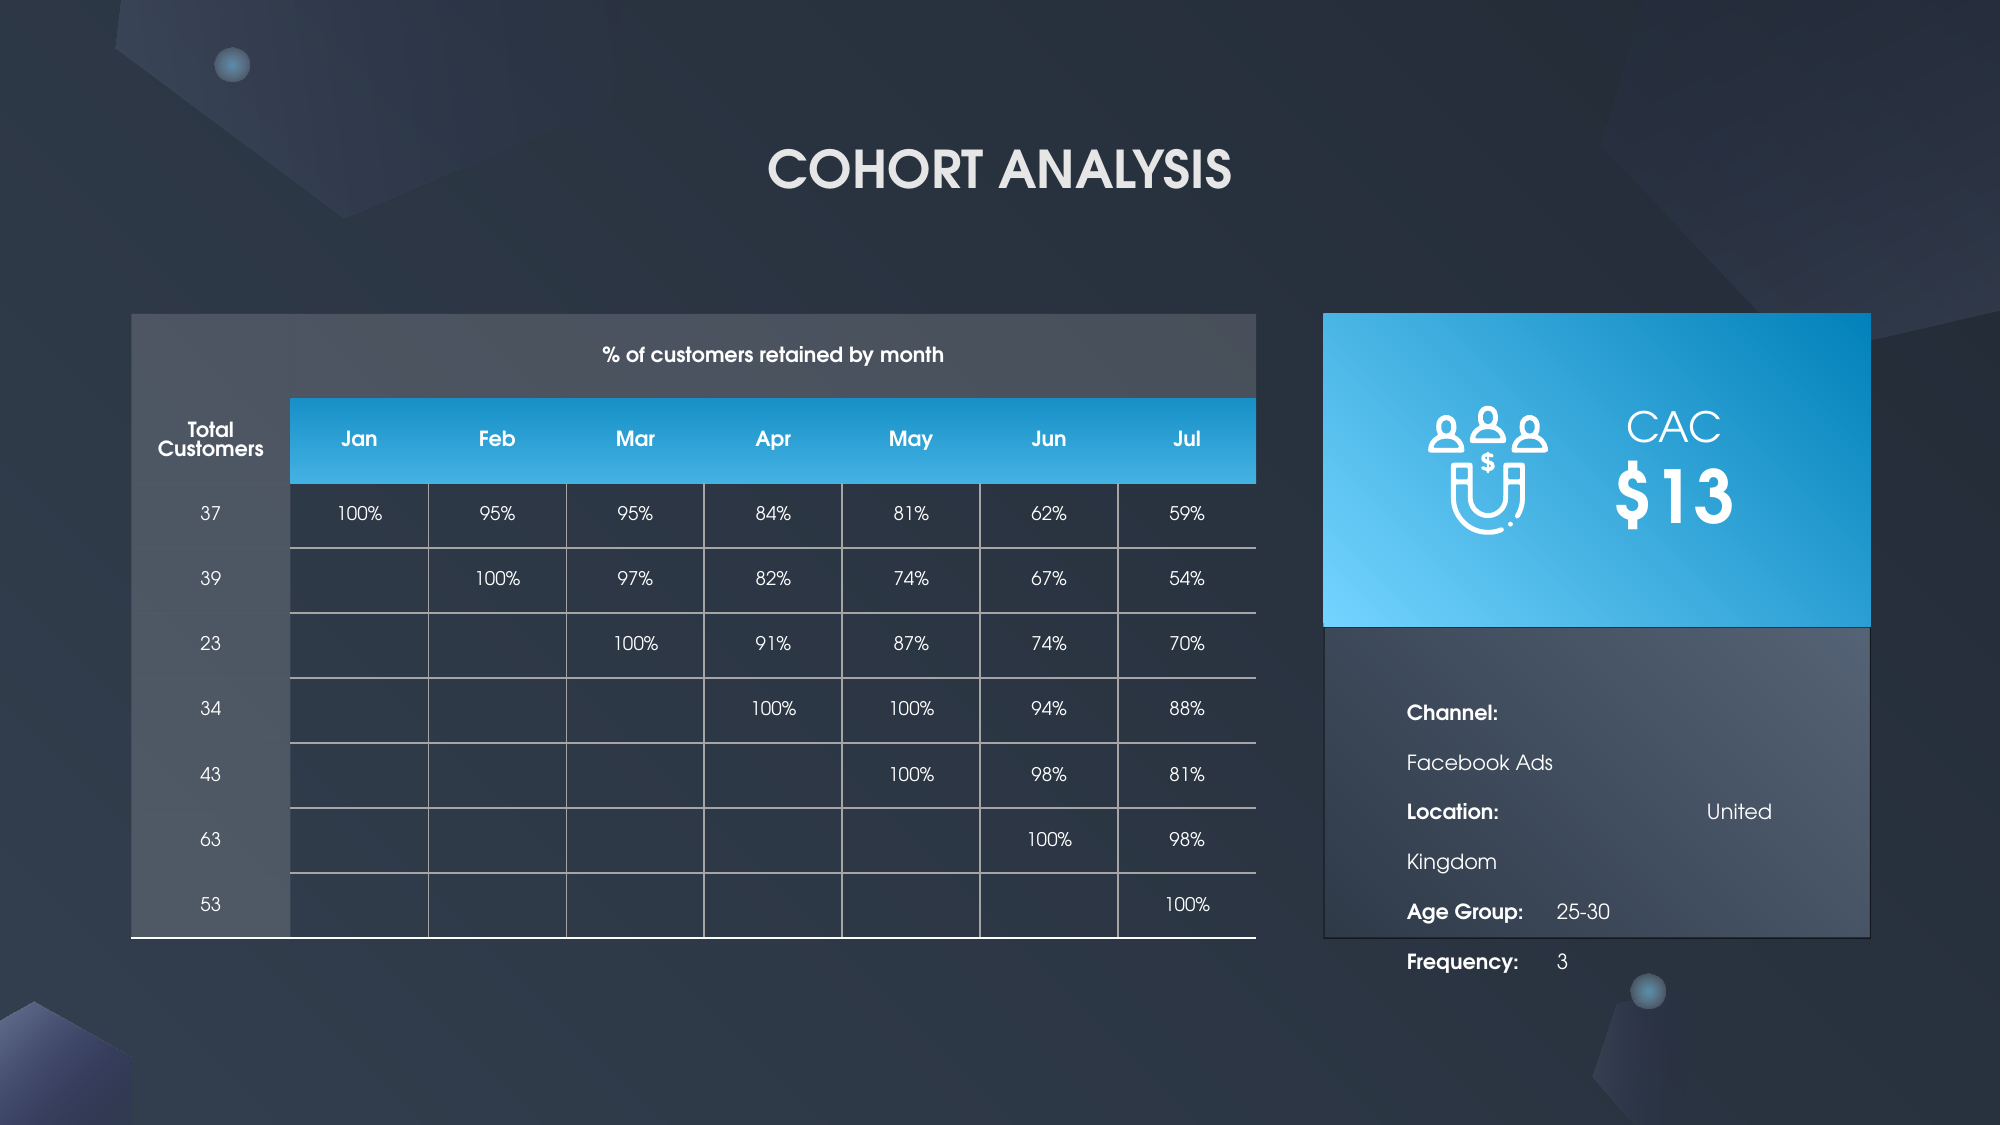

COHORT ANALYSIS
|  | % of customers retained by month |  |  |  |  |  |  |
| --- | --- | --- | --- | --- | --- | --- | --- |
| Total Customers | Jan | Feb | Mar | Apr | May | Jun | Jul |
| 37 | 100% | 95% | 95% | 84% | 81% | 62% | 59% |
| 39 |  | 100% | 97% | 82% | 74% | 67% | 54% |
| 23 |  |  | 100% | 91% | 87% | 74% | 70% |
| 34 |  |  |  | 100% | 100% | 94% | 88% |
| 43 |  |  |  |  | 100% | 98% | 81% |
| 63 |  |  |  |  |  | 100% | 98% |
| 53 |  |  |  |  |  |  | 100% |

CAC
$13

Channel:		Facebook Ads
Location:		United Kingdom
Age Group:	25-30
Frequency:	3